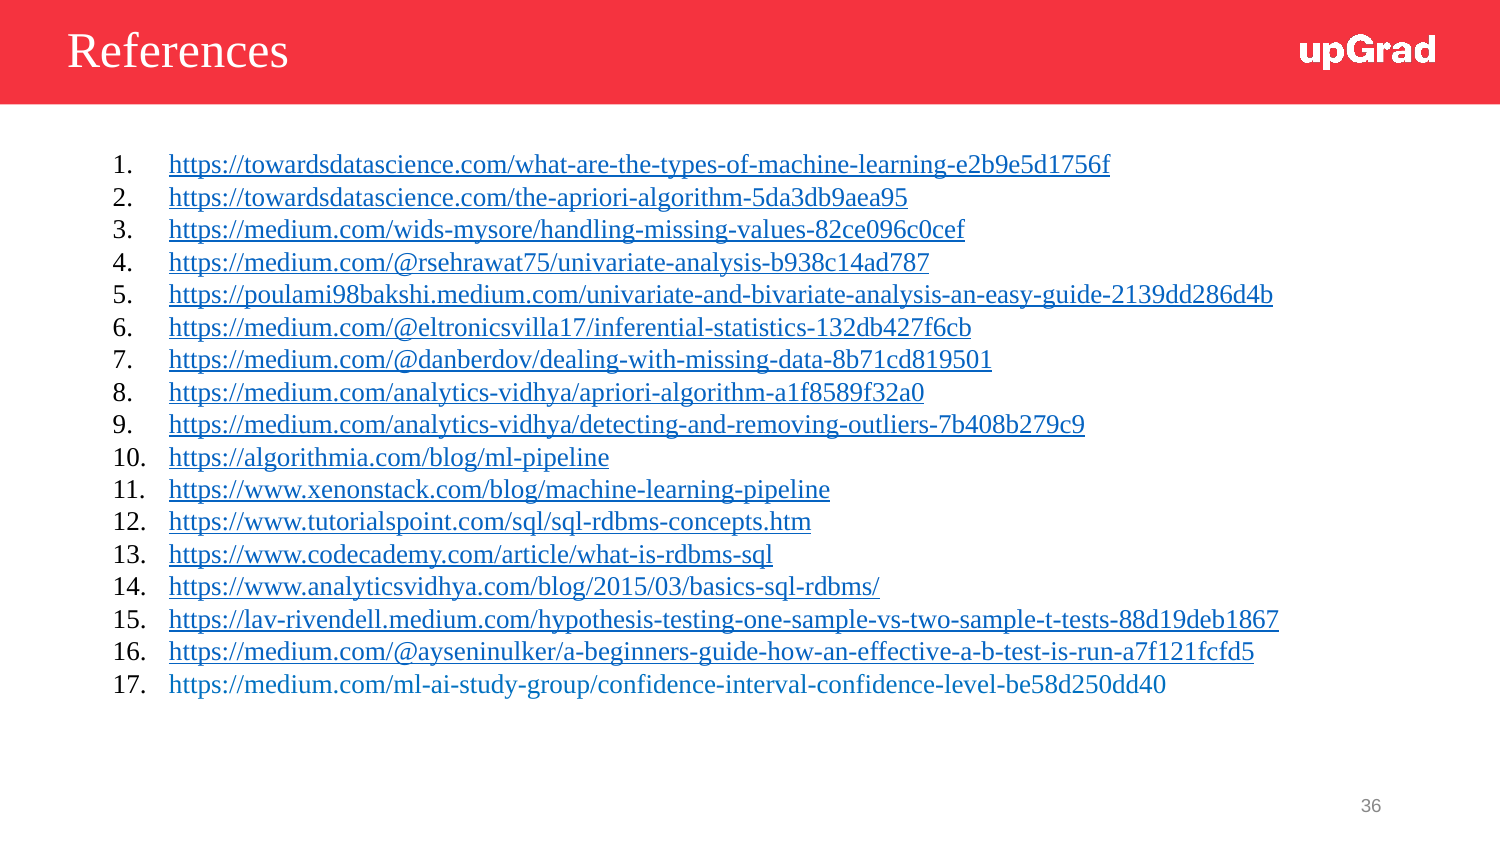

# References
https://towardsdatascience.com/what-are-the-types-of-machine-learning-e2b9e5d1756f
https://towardsdatascience.com/the-apriori-algorithm-5da3db9aea95
https://medium.com/wids-mysore/handling-missing-values-82ce096c0cef
https://medium.com/@rsehrawat75/univariate-analysis-b938c14ad787
https://poulami98bakshi.medium.com/univariate-and-bivariate-analysis-an-easy-guide-2139dd286d4b
https://medium.com/@eltronicsvilla17/inferential-statistics-132db427f6cb
https://medium.com/@danberdov/dealing-with-missing-data-8b71cd819501
https://medium.com/analytics-vidhya/apriori-algorithm-a1f8589f32a0
https://medium.com/analytics-vidhya/detecting-and-removing-outliers-7b408b279c9
https://algorithmia.com/blog/ml-pipeline
https://www.xenonstack.com/blog/machine-learning-pipeline
https://www.tutorialspoint.com/sql/sql-rdbms-concepts.htm
https://www.codecademy.com/article/what-is-rdbms-sql
https://www.analyticsvidhya.com/blog/2015/03/basics-sql-rdbms/
https://lav-rivendell.medium.com/hypothesis-testing-one-sample-vs-two-sample-t-tests-88d19deb1867
https://medium.com/@ayseninulker/a-beginners-guide-how-an-effective-a-b-test-is-run-a7f121fcfd5
https://medium.com/ml-ai-study-group/confidence-interval-confidence-level-be58d250dd40

36